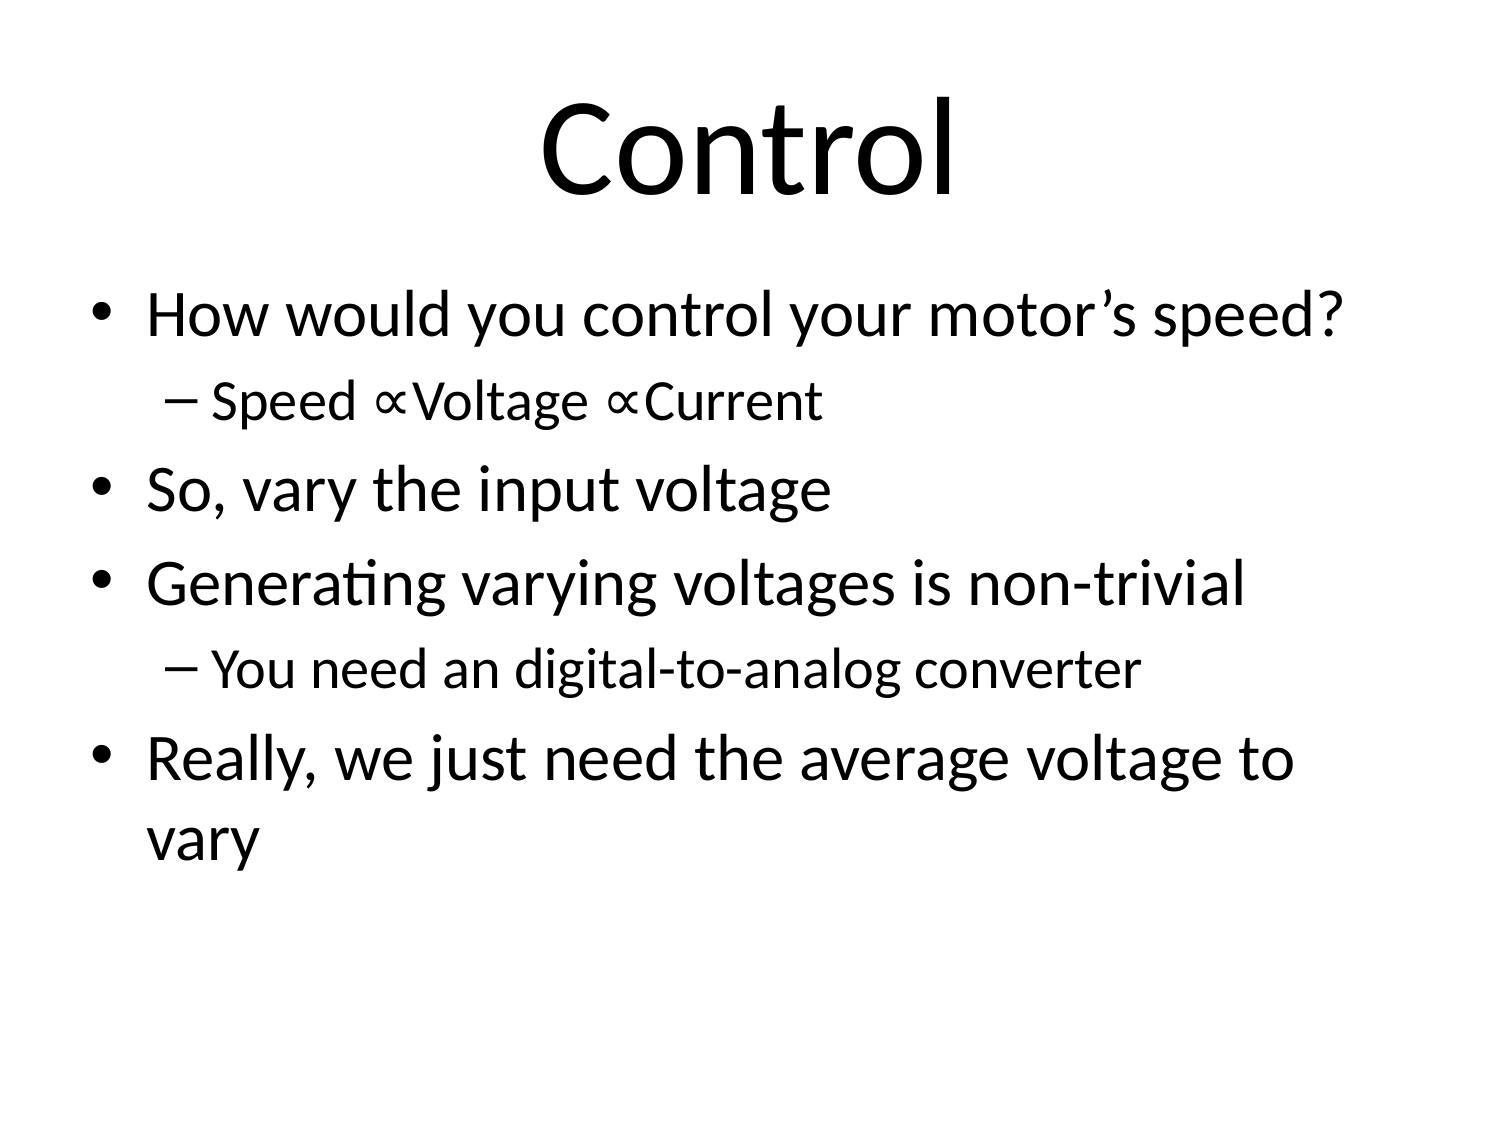

# Control
How would you control your motor’s speed?
Speed ∝Voltage ∝Current
So, vary the input voltage
Generating varying voltages is non-trivial
You need an digital-to-analog converter
Really, we just need the average voltage to vary